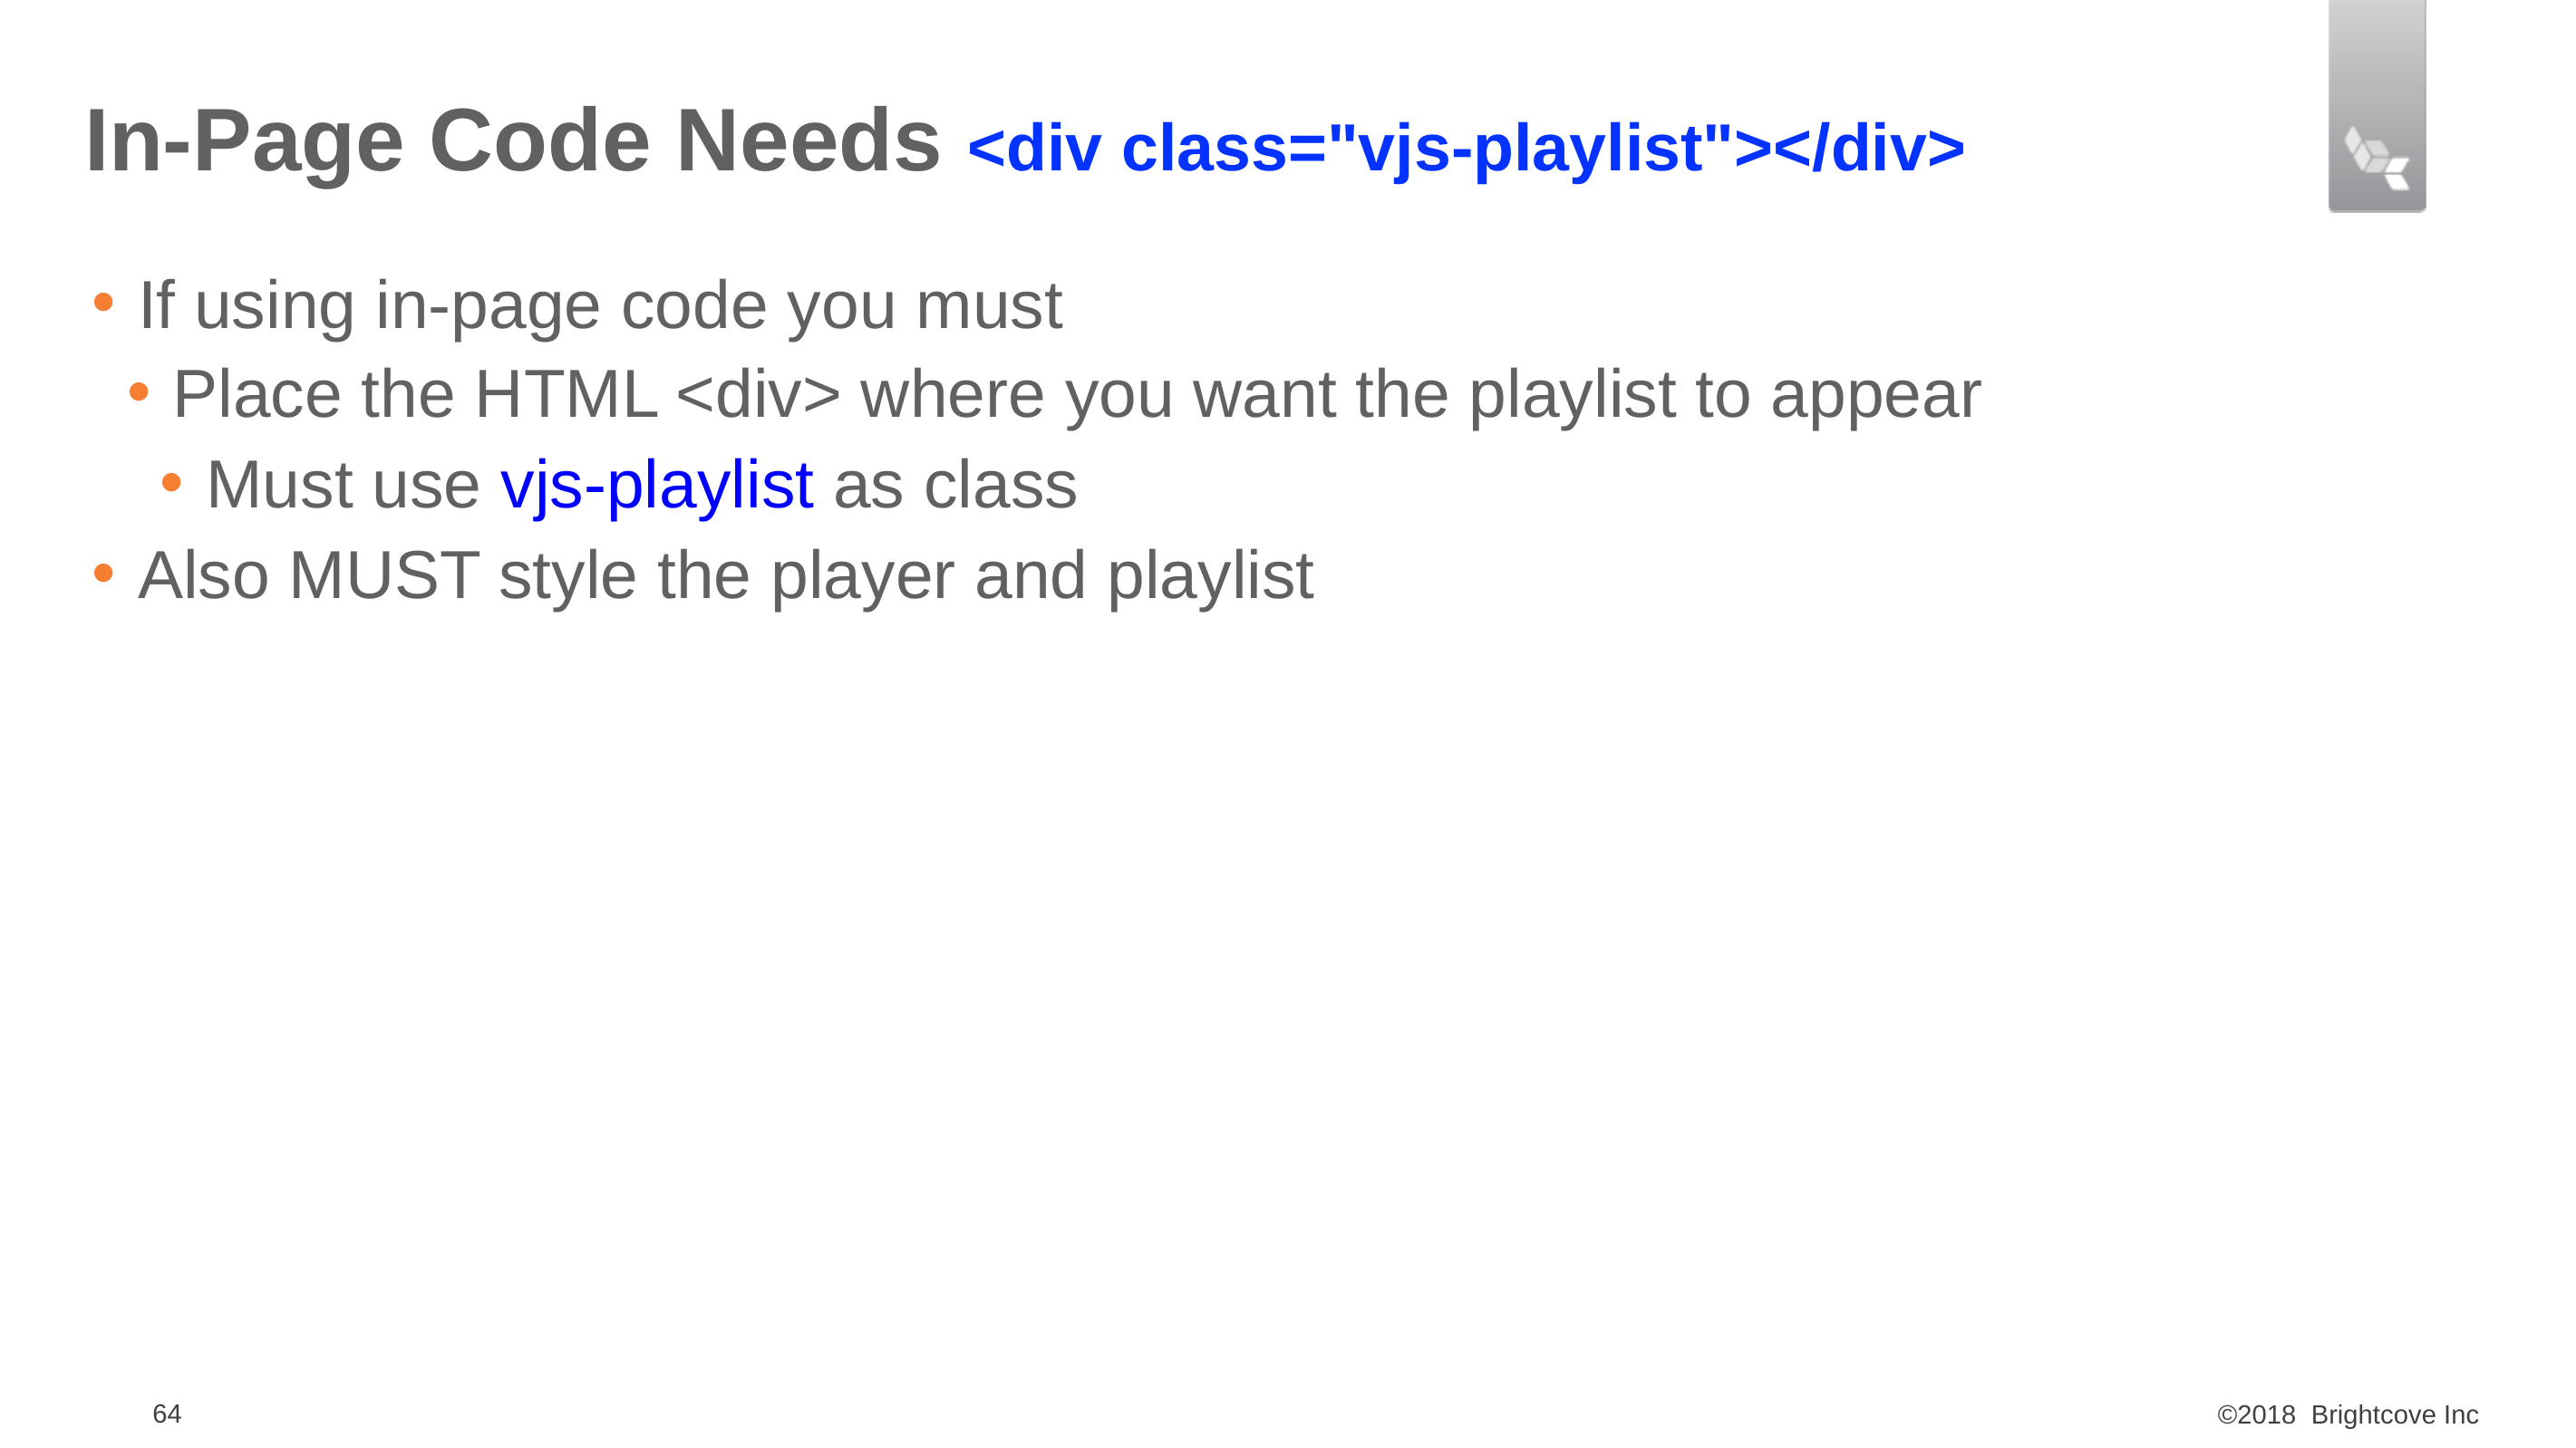

# In-Page Code Needs <div class="vjs-playlist"></div>
If using in-page code you must
Place the HTML <div> where you want the playlist to appear
Must use vjs-playlist as class
Also MUST style the player and playlist
64